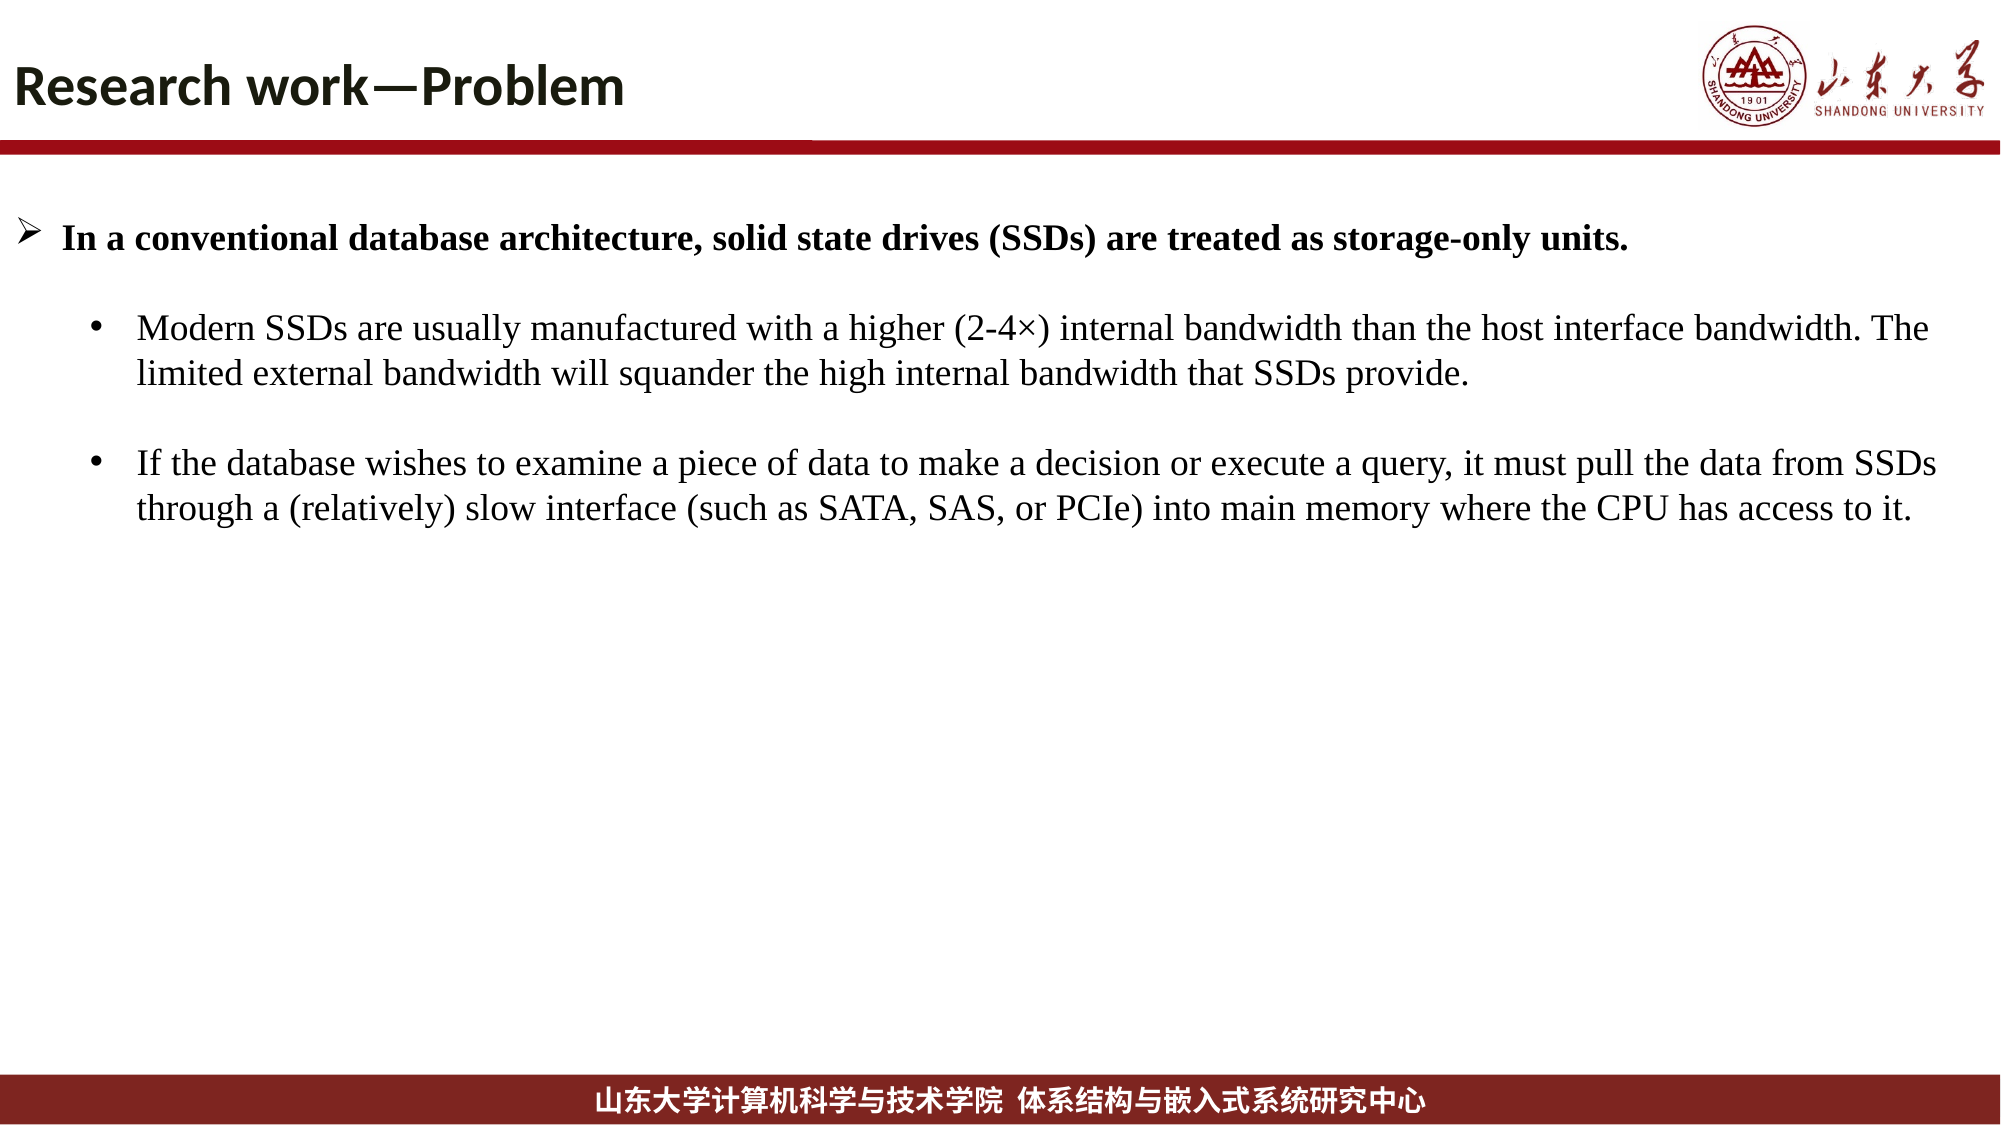

# Research work—Problem
In a conventional database architecture, solid state drives (SSDs) are treated as storage-only units.

Modern SSDs are usually manufactured with a higher (2-4×) internal bandwidth than the host interface bandwidth. The limited external bandwidth will squander the high internal bandwidth that SSDs provide.

If the database wishes to examine a piece of data to make a decision or execute a query, it must pull the data from SSDs through a (relatively) slow interface (such as SATA, SAS, or PCIe) into main memory where the CPU has access to it.